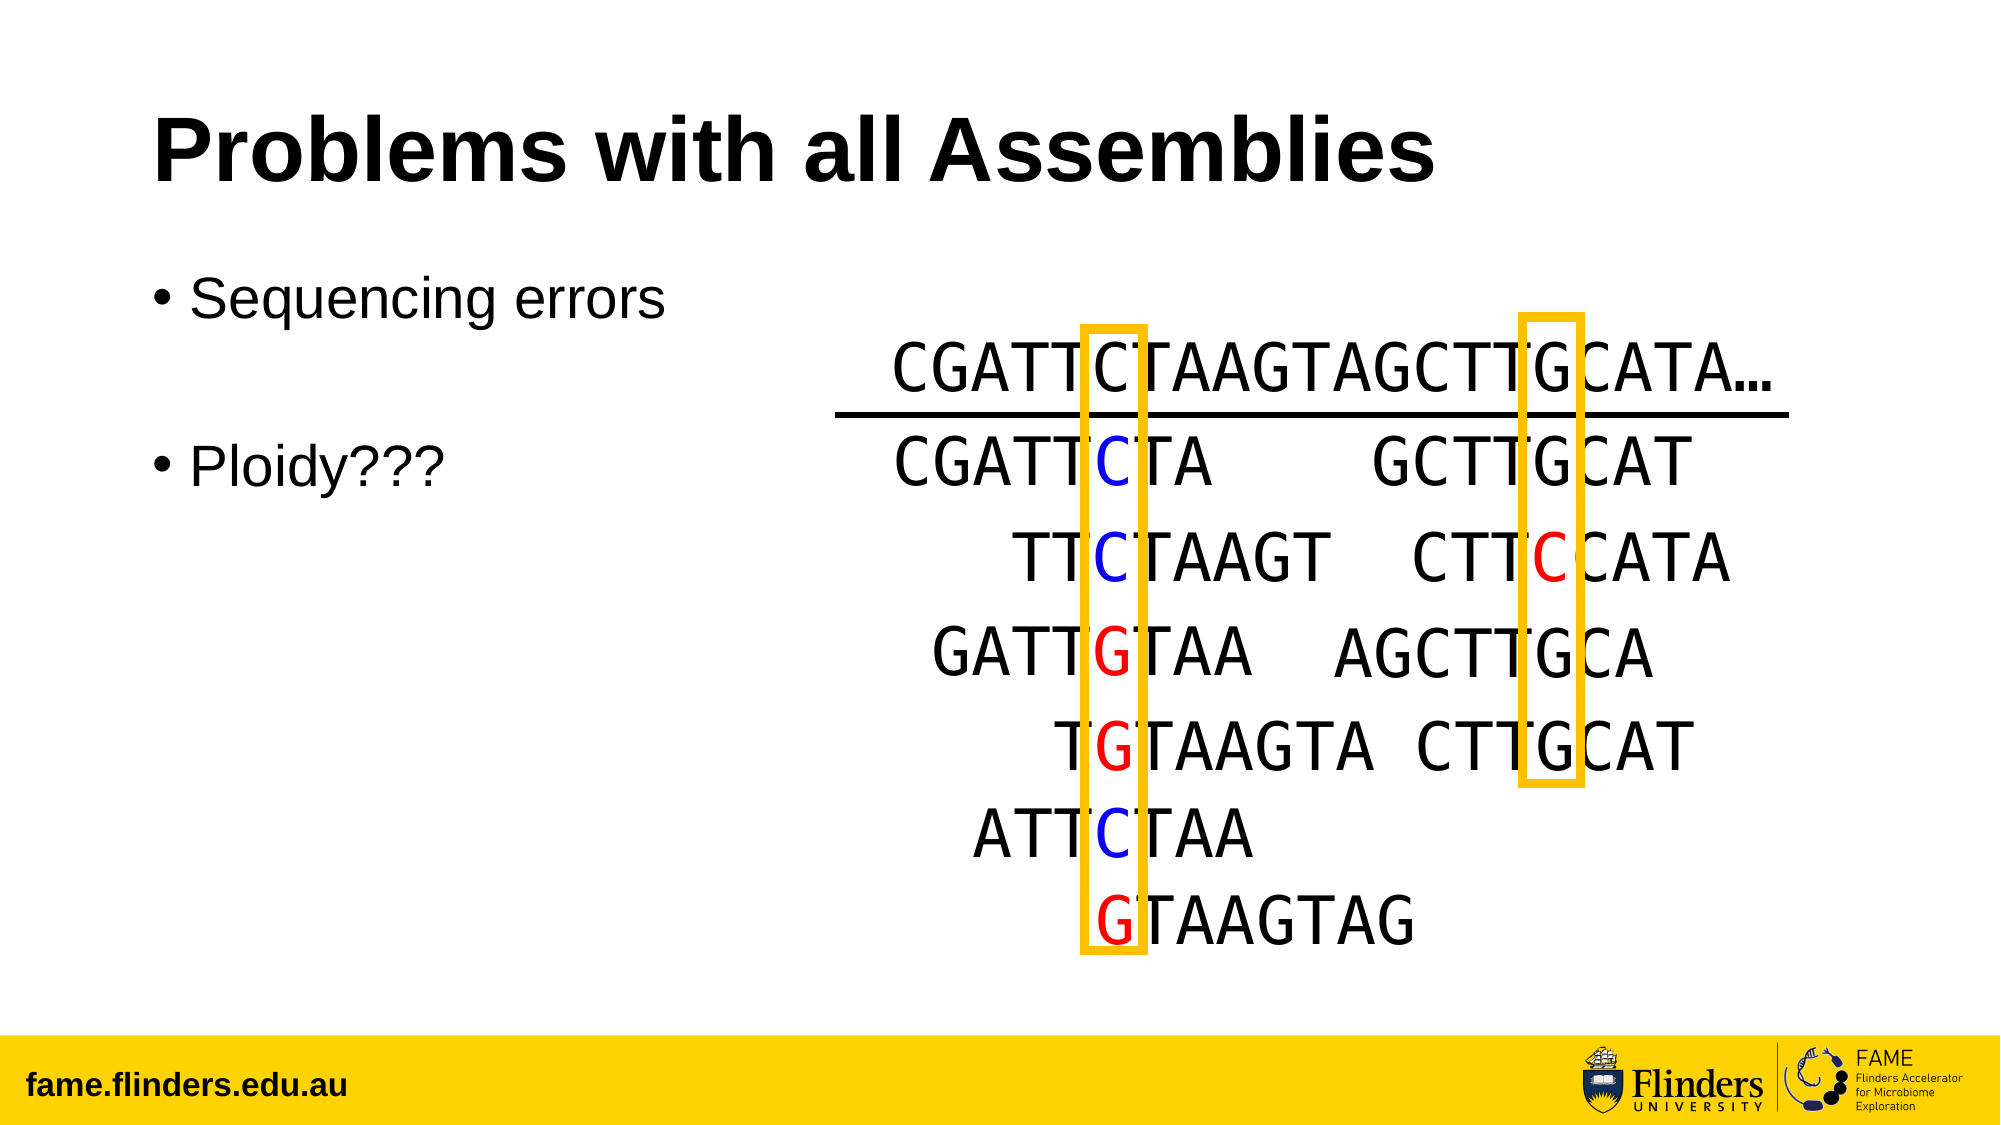

# Problems with all Assemblies

Sequencing errors

Ploidy???
CGATTCTAAGTAGCTTGCATA…

CGATTCTA
GCTTGCAT
CTTCCATA
TTCTAAGT
GATTGTAA
AGCTTGCA
TGTAAGTA
CTTGCAT
ATTCTAA
GTAAGTAG